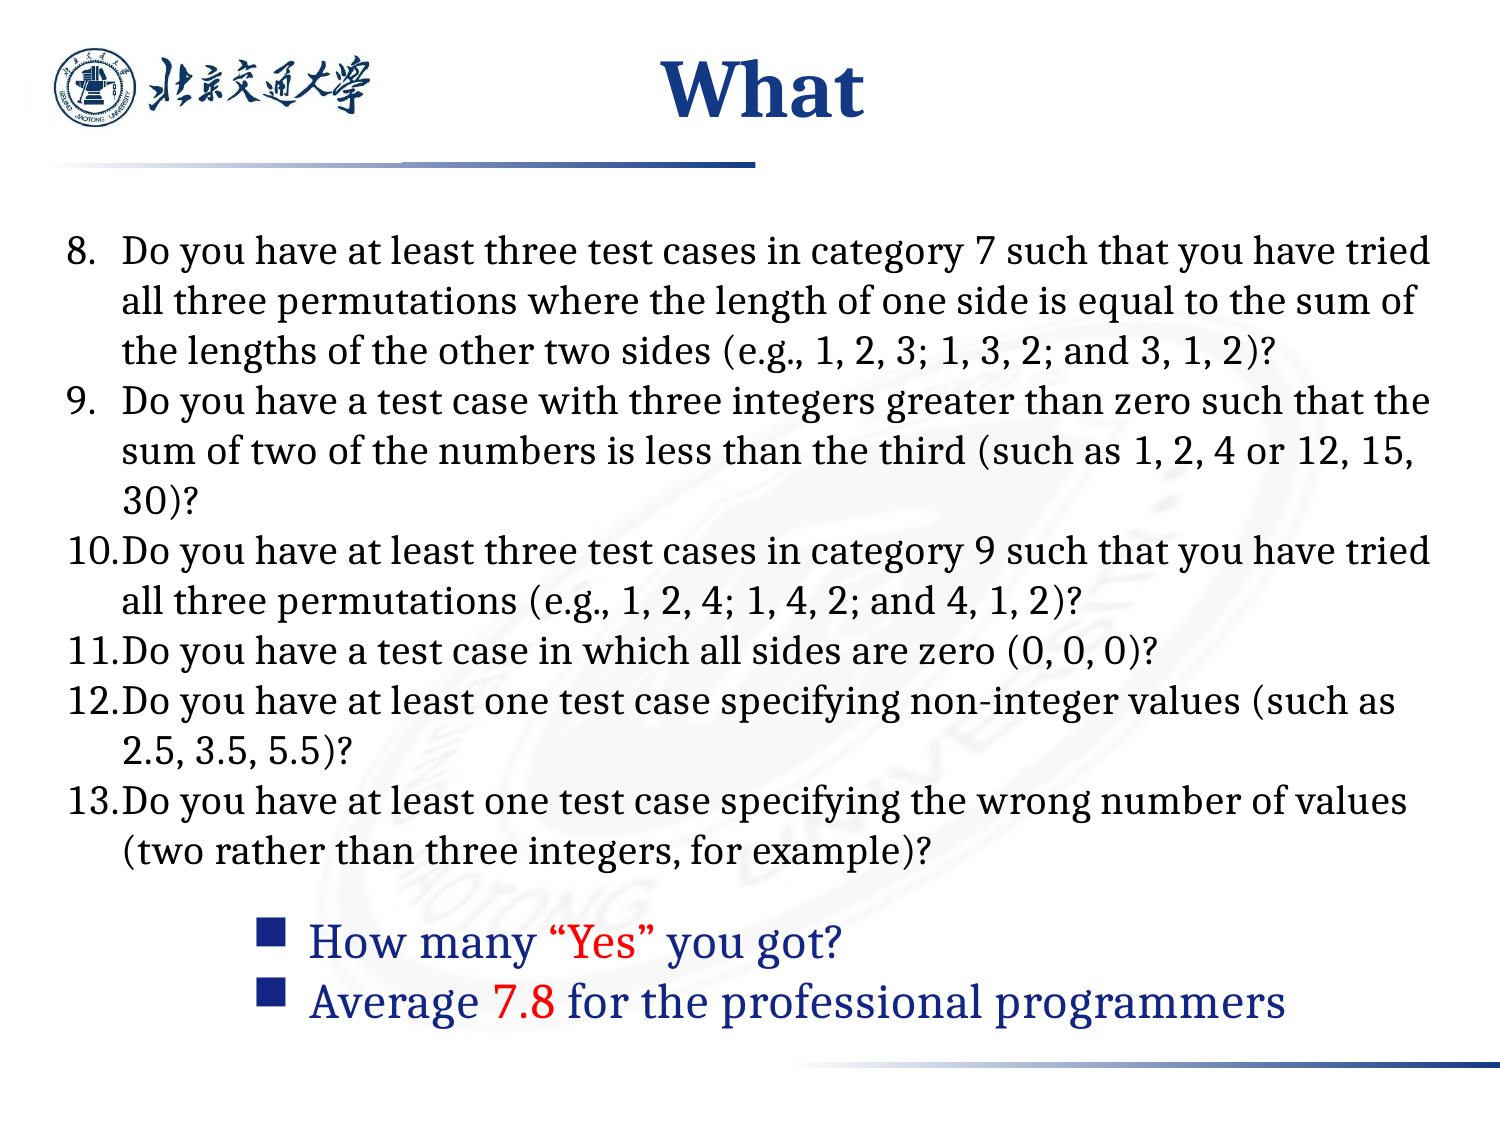

# What
Do you have at least three test cases in category 7 such that you have tried all three permutations where the length of one side is equal to the sum of the lengths of the other two sides (e.g., 1, 2, 3; 1, 3, 2; and 3, 1, 2)?
Do you have a test case with three integers greater than zero such that the sum of two of the numbers is less than the third (such as 1, 2, 4 or 12, 15, 30)?
Do you have at least three test cases in category 9 such that you have tried all three permutations (e.g., 1, 2, 4; 1, 4, 2; and 4, 1, 2)?
Do you have a test case in which all sides are zero (0, 0, 0)?
Do you have at least one test case specifying non-integer values (such as 2.5, 3.5, 5.5)?
Do you have at least one test case specifying the wrong number of values (two rather than three integers, for example)?
How many “Yes” you got?
Average 7.8 for the professional programmers